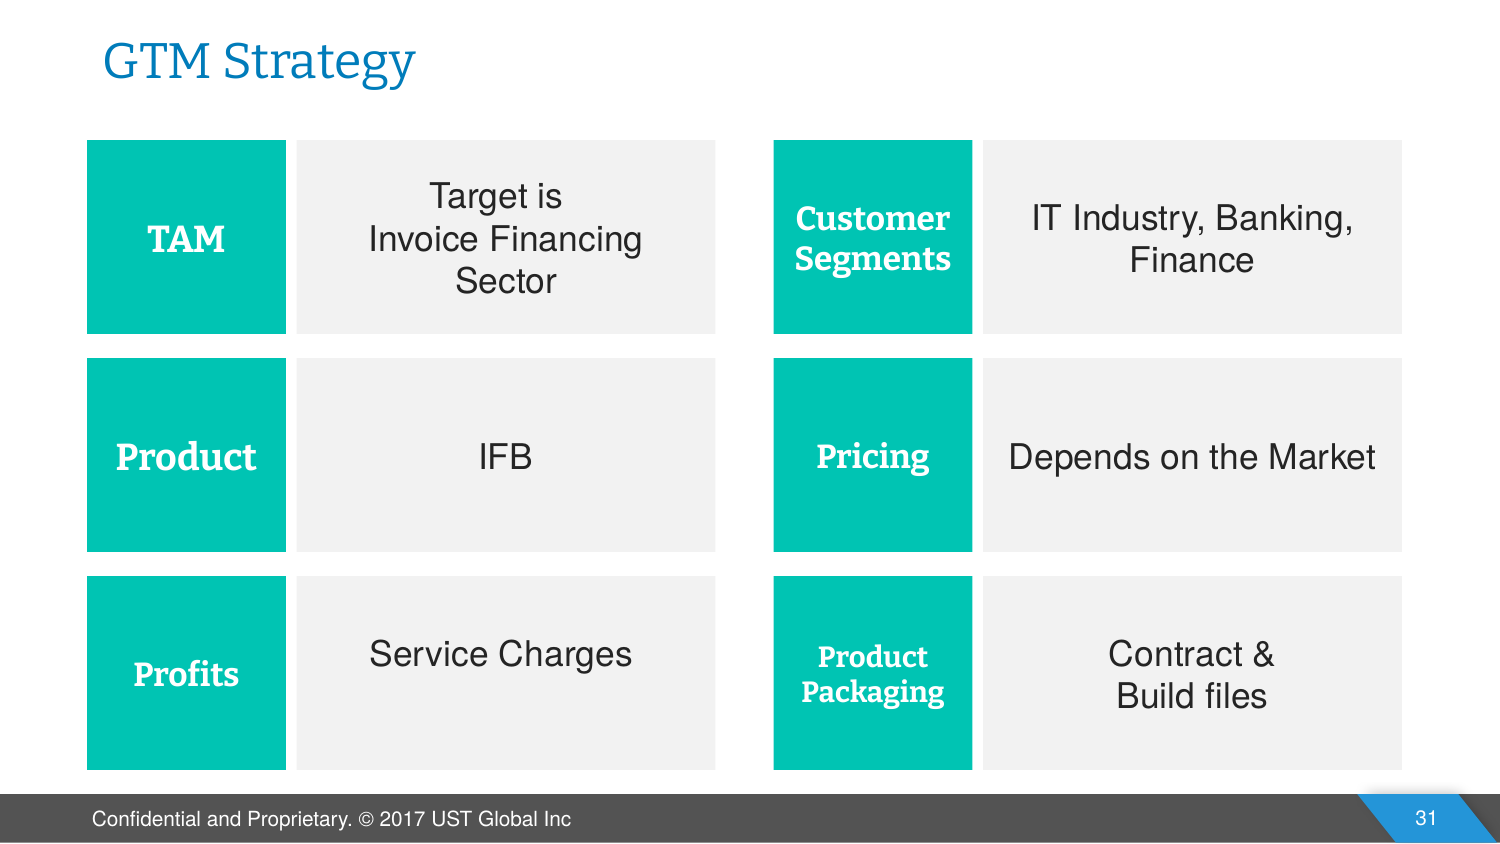

GTM Strategy
TAM
Target is
Invoice Financing
Sector
Customer Segments
IT Industry, Banking, Finance
Product
IFB
Pricing
Depends on the Market
Profits
Service Charges

Product Packaging
Contract &
Build files
31